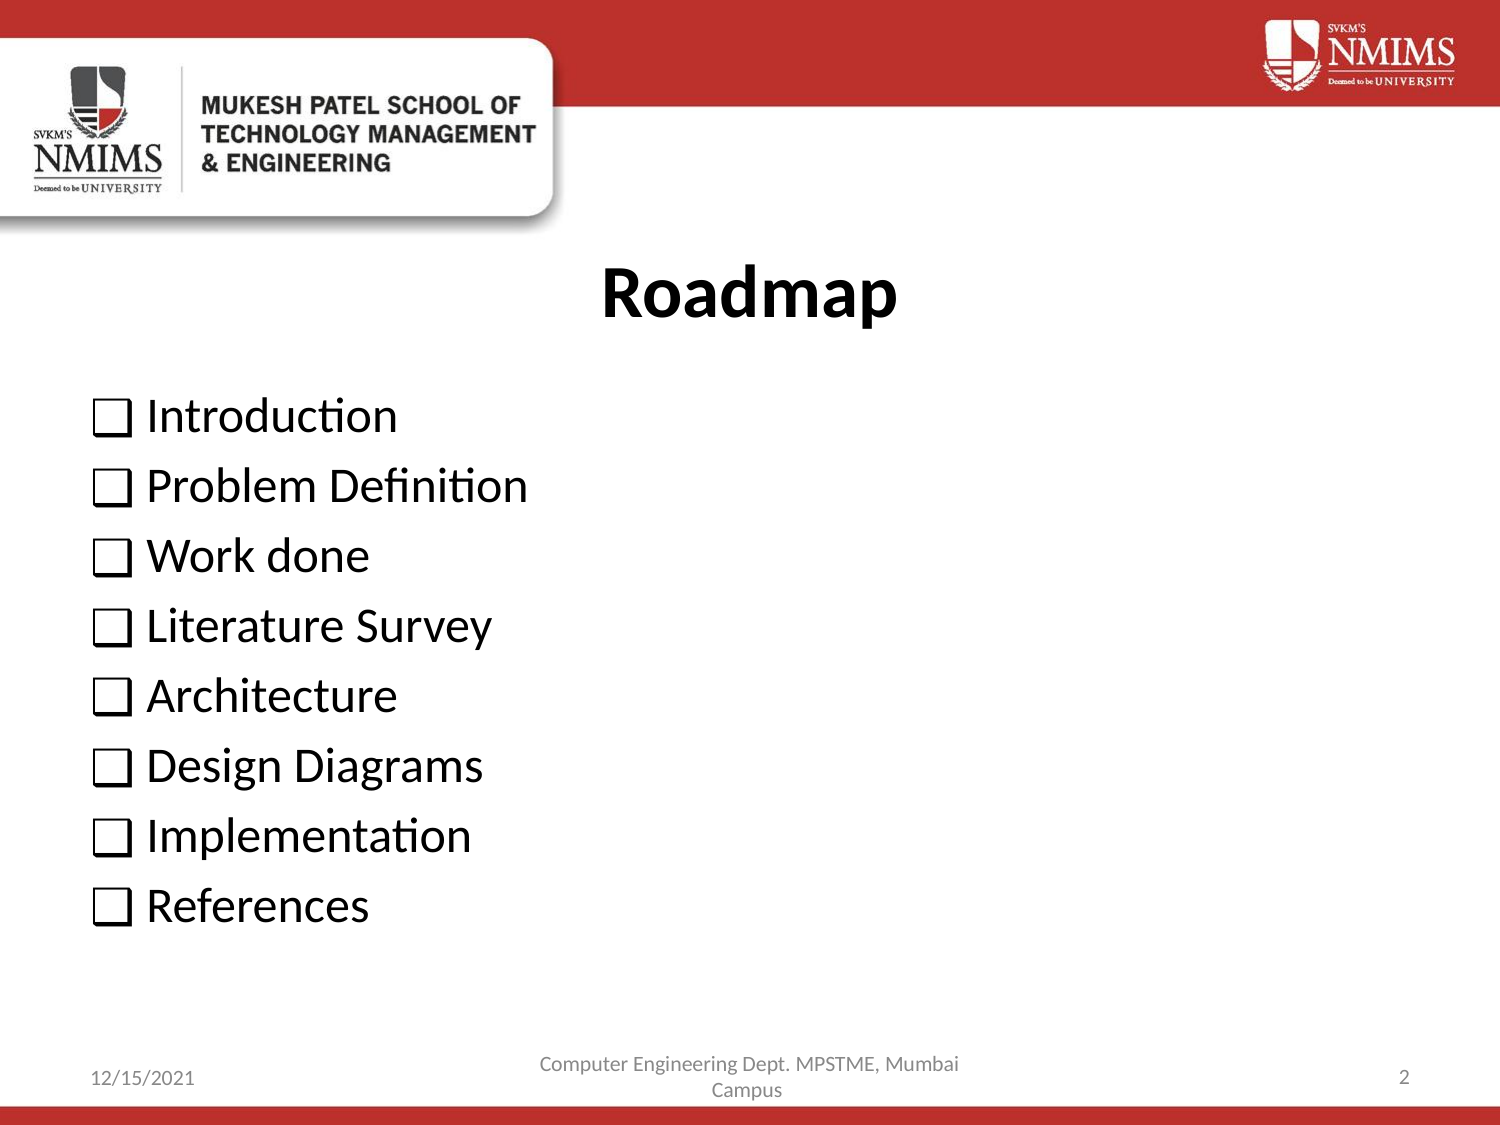

# Roadmap
Introduction
Problem Definition
Work done
Literature Survey
Architecture
Design Diagrams
Implementation
References
Computer Engineering Dept. MPSTME, Mumbai Campus
2
12/15/2021